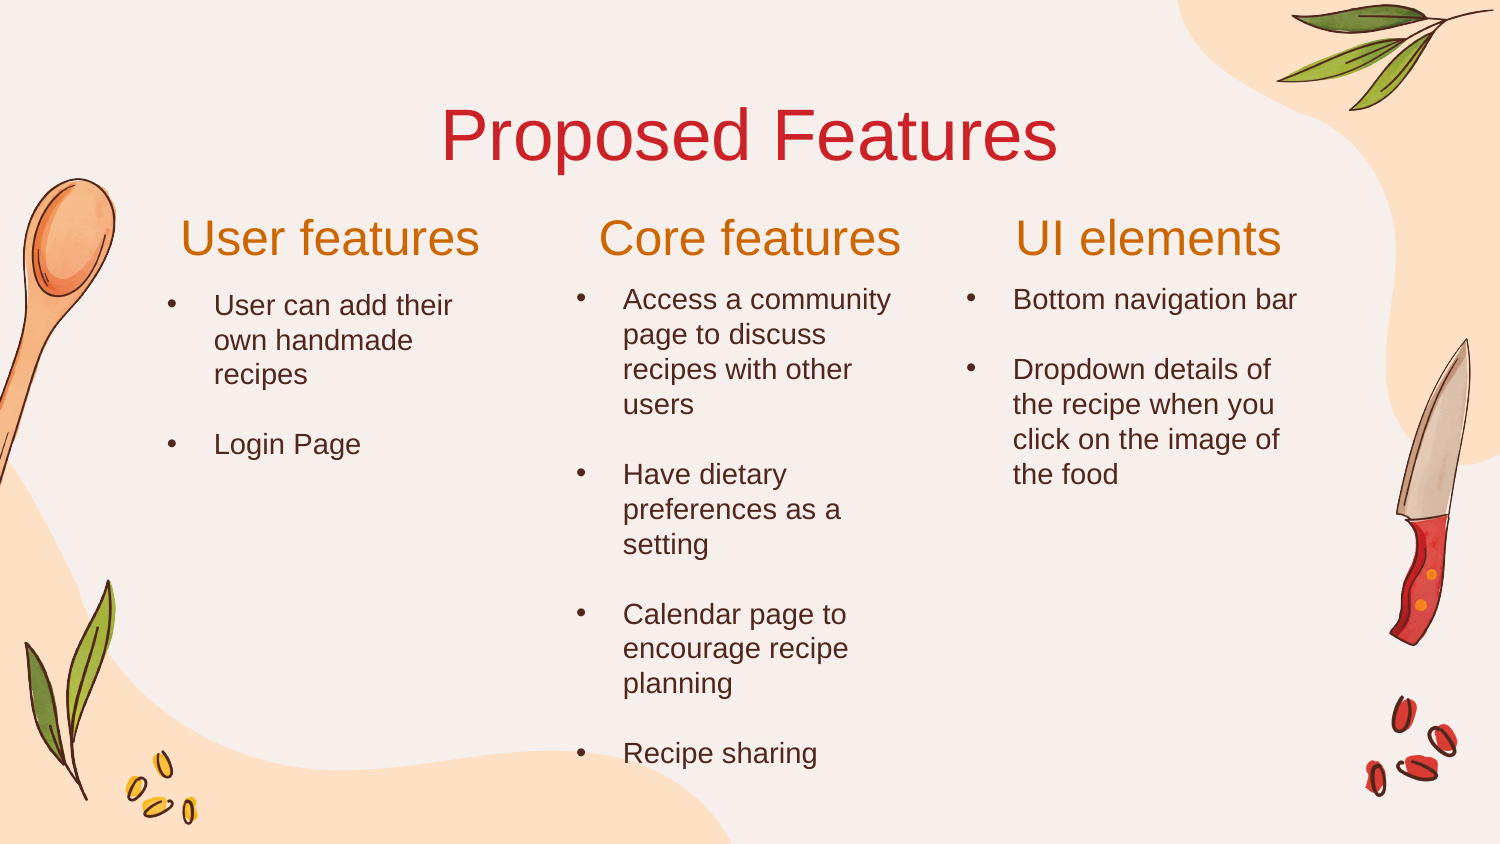

# Proposed Features
User features
Core features
UI elements
Access a community page to discuss recipes with other users

Have dietary preferences as a setting

Calendar page to encourage recipe planning

Recipe sharing

Bottom navigation bar
Dropdown details of the recipe when you click on the image of the food

User can add their own handmade recipes
Login Page